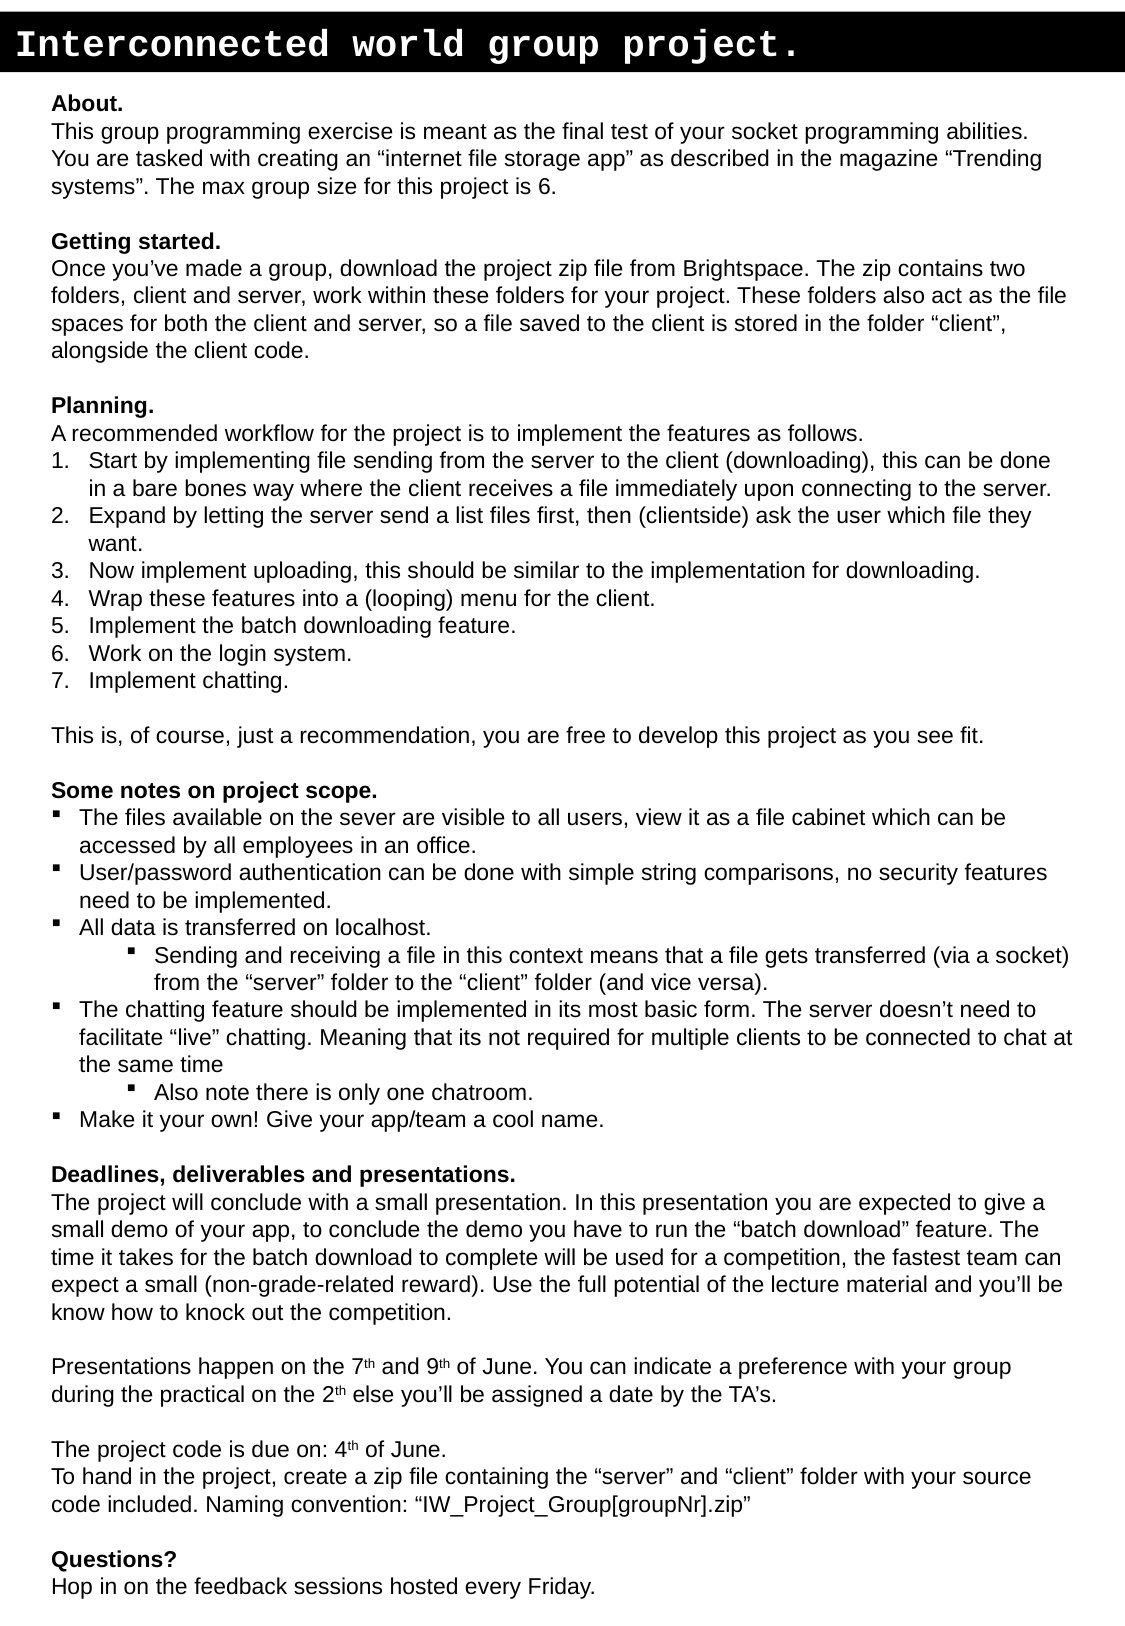

Interconnected world group project.
About.
This group programming exercise is meant as the final test of your socket programming abilities. You are tasked with creating an “internet file storage app” as described in the magazine “Trending systems”. The max group size for this project is 6.

Getting started.
Once you’ve made a group, download the project zip file from Brightspace. The zip contains two folders, client and server, work within these folders for your project. These folders also act as the file spaces for both the client and server, so a file saved to the client is stored in the folder “client”, alongside the client code.

Planning.
A recommended workflow for the project is to implement the features as follows.
Start by implementing file sending from the server to the client (downloading), this can be done in a bare bones way where the client receives a file immediately upon connecting to the server.
Expand by letting the server send a list files first, then (clientside) ask the user which file they want.
Now implement uploading, this should be similar to the implementation for downloading.
Wrap these features into a (looping) menu for the client.
Implement the batch downloading feature.
Work on the login system.
Implement chatting.

This is, of course, just a recommendation, you are free to develop this project as you see fit.

Some notes on project scope.
The files available on the sever are visible to all users, view it as a file cabinet which can be accessed by all employees in an office.
User/password authentication can be done with simple string comparisons, no security features need to be implemented.
All data is transferred on localhost.
Sending and receiving a file in this context means that a file gets transferred (via a socket) from the “server” folder to the “client” folder (and vice versa).
The chatting feature should be implemented in its most basic form. The server doesn’t need to facilitate “live” chatting. Meaning that its not required for multiple clients to be connected to chat at the same time
Also note there is only one chatroom.
Make it your own! Give your app/team a cool name.

Deadlines, deliverables and presentations.
The project will conclude with a small presentation. In this presentation you are expected to give a small demo of your app, to conclude the demo you have to run the “batch download” feature. The time it takes for the batch download to complete will be used for a competition, the fastest team can expect a small (non-grade-related reward). Use the full potential of the lecture material and you’ll be know how to knock out the competition.

Presentations happen on the 7th and 9th of June. You can indicate a preference with your group during the practical on the 2th else you’ll be assigned a date by the TA’s.

The project code is due on: 4th of June.
To hand in the project, create a zip file containing the “server” and “client” folder with your source code included. Naming convention: “IW_Project_Group[groupNr].zip”

Questions?
Hop in on the feedback sessions hosted every Friday.